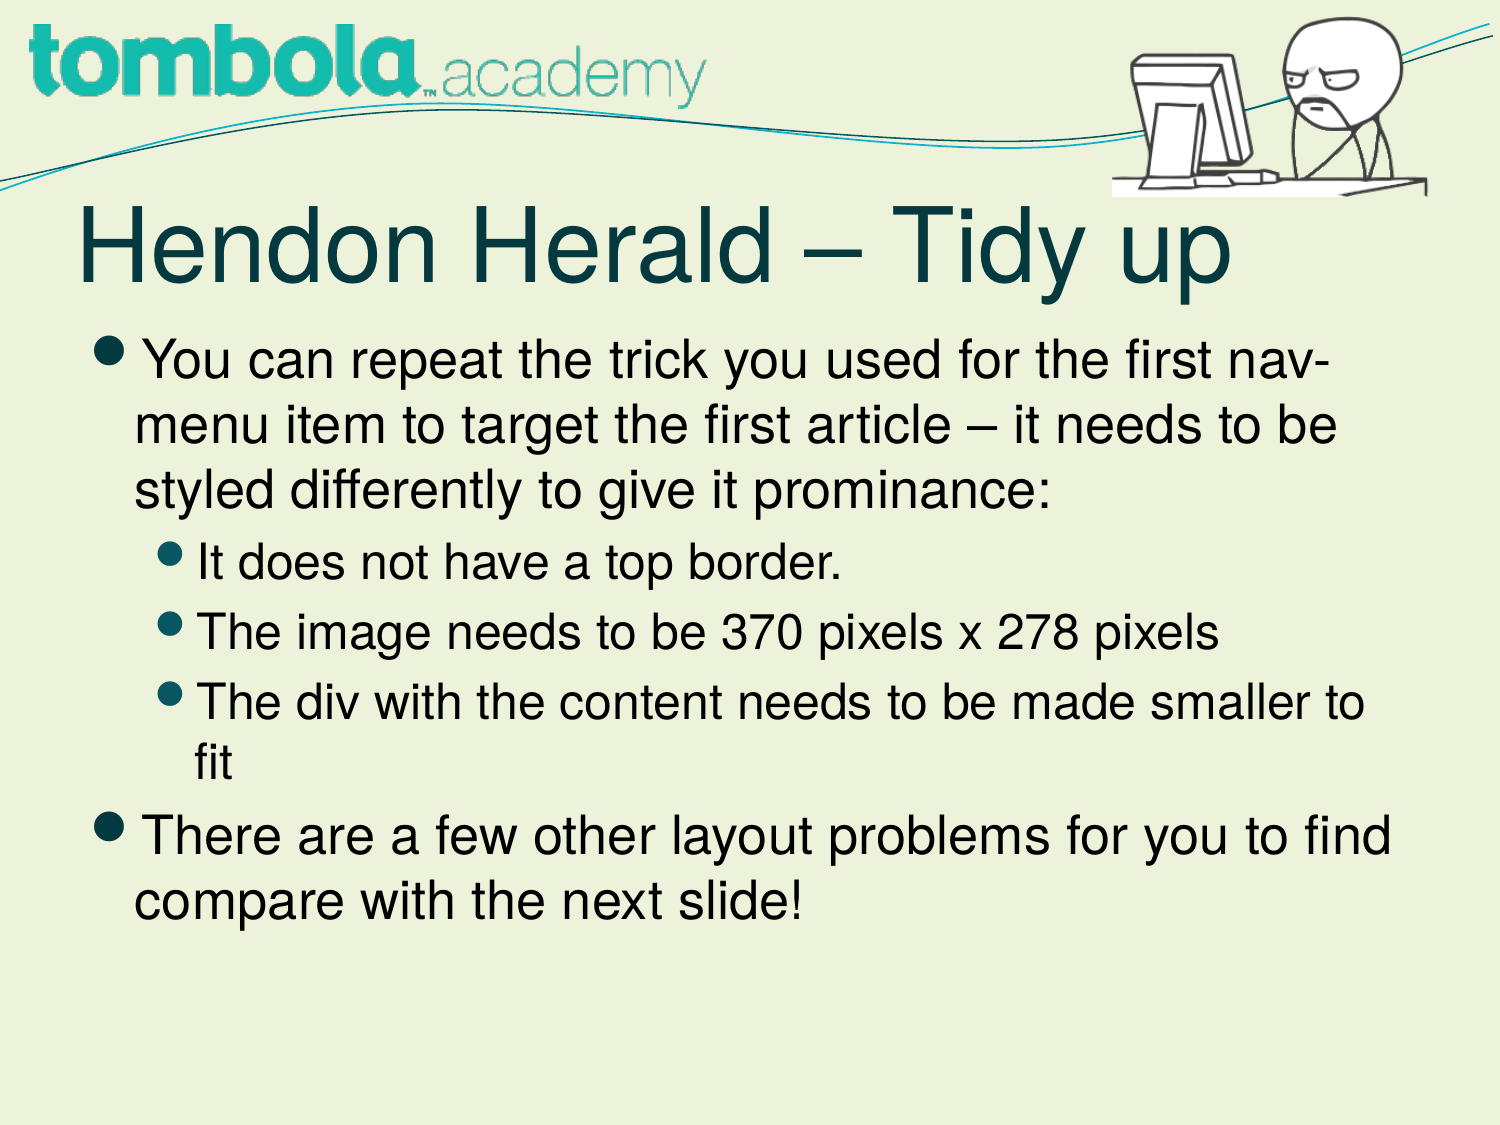

# Hendon Herald – Tidy up
You can repeat the trick you used for the first nav-menu item to target the first article – it needs to be styled differently to give it prominance:
It does not have a top border.
The image needs to be 370 pixels x 278 pixels
The div with the content needs to be made smaller to fit
There are a few other layout problems for you to find compare with the next slide!